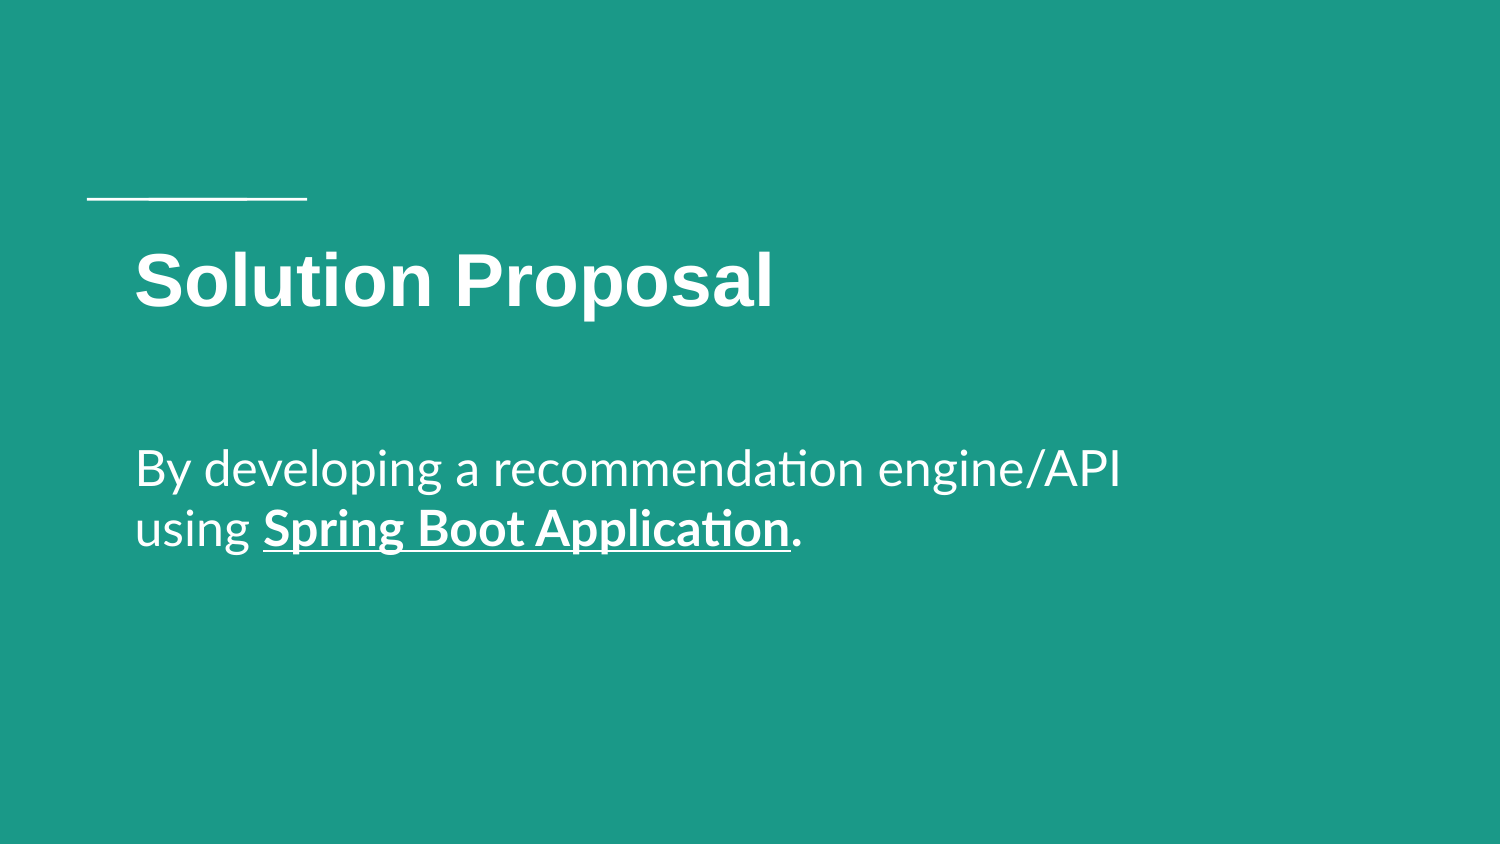

# Solution Proposal
By developing a recommendation engine/API using Spring Boot Application.